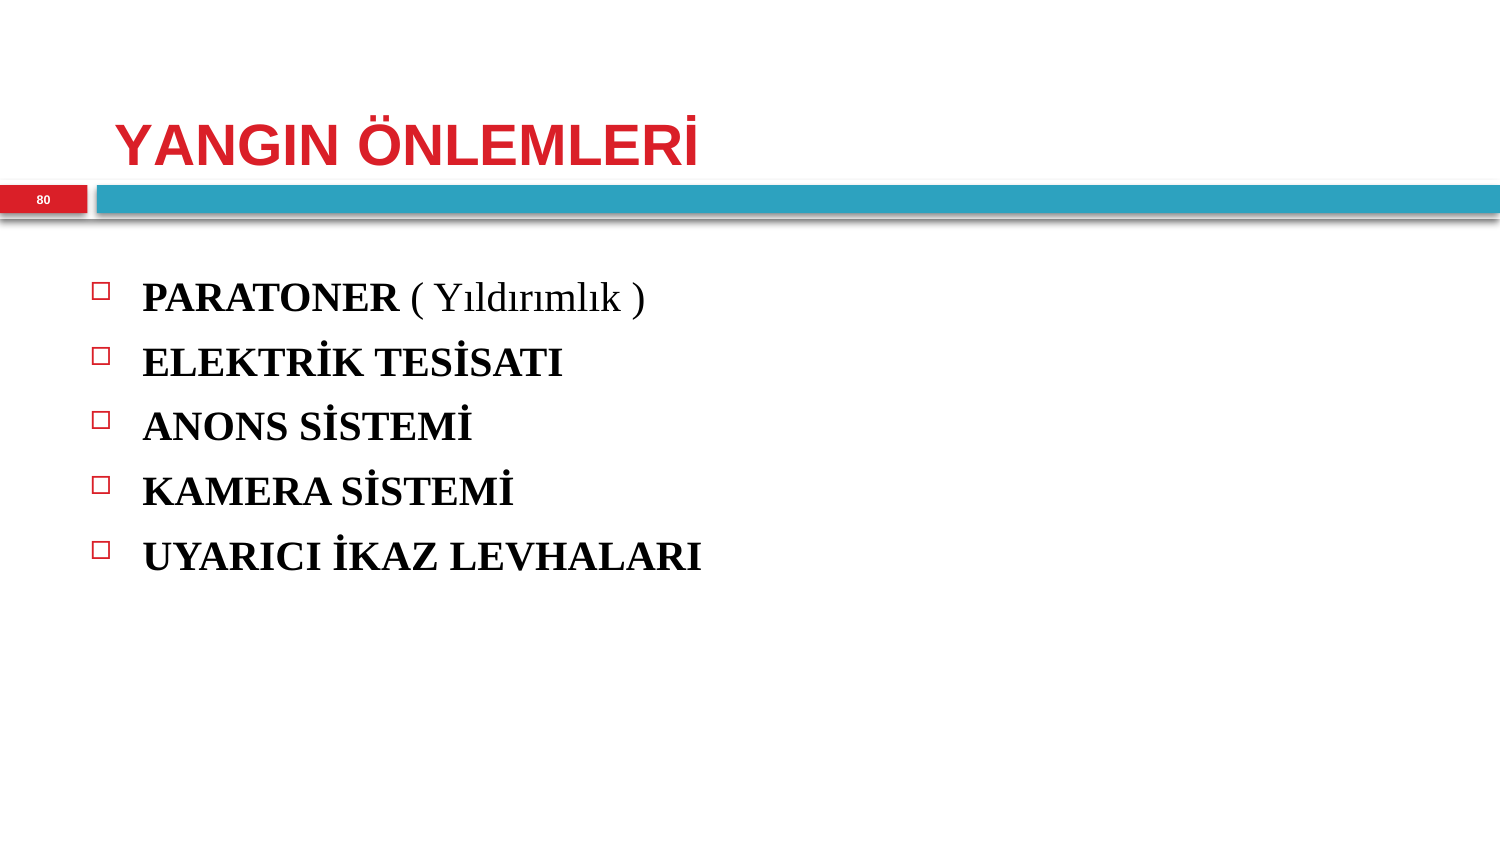

# YANGIN ÖNLEMLERİ
80
PARATONER ( Yıldırımlık )
ELEKTRİK TESİSATI
ANONS SİSTEMİ
KAMERA SİSTEMİ
UYARICI İKAZ LEVHALARI